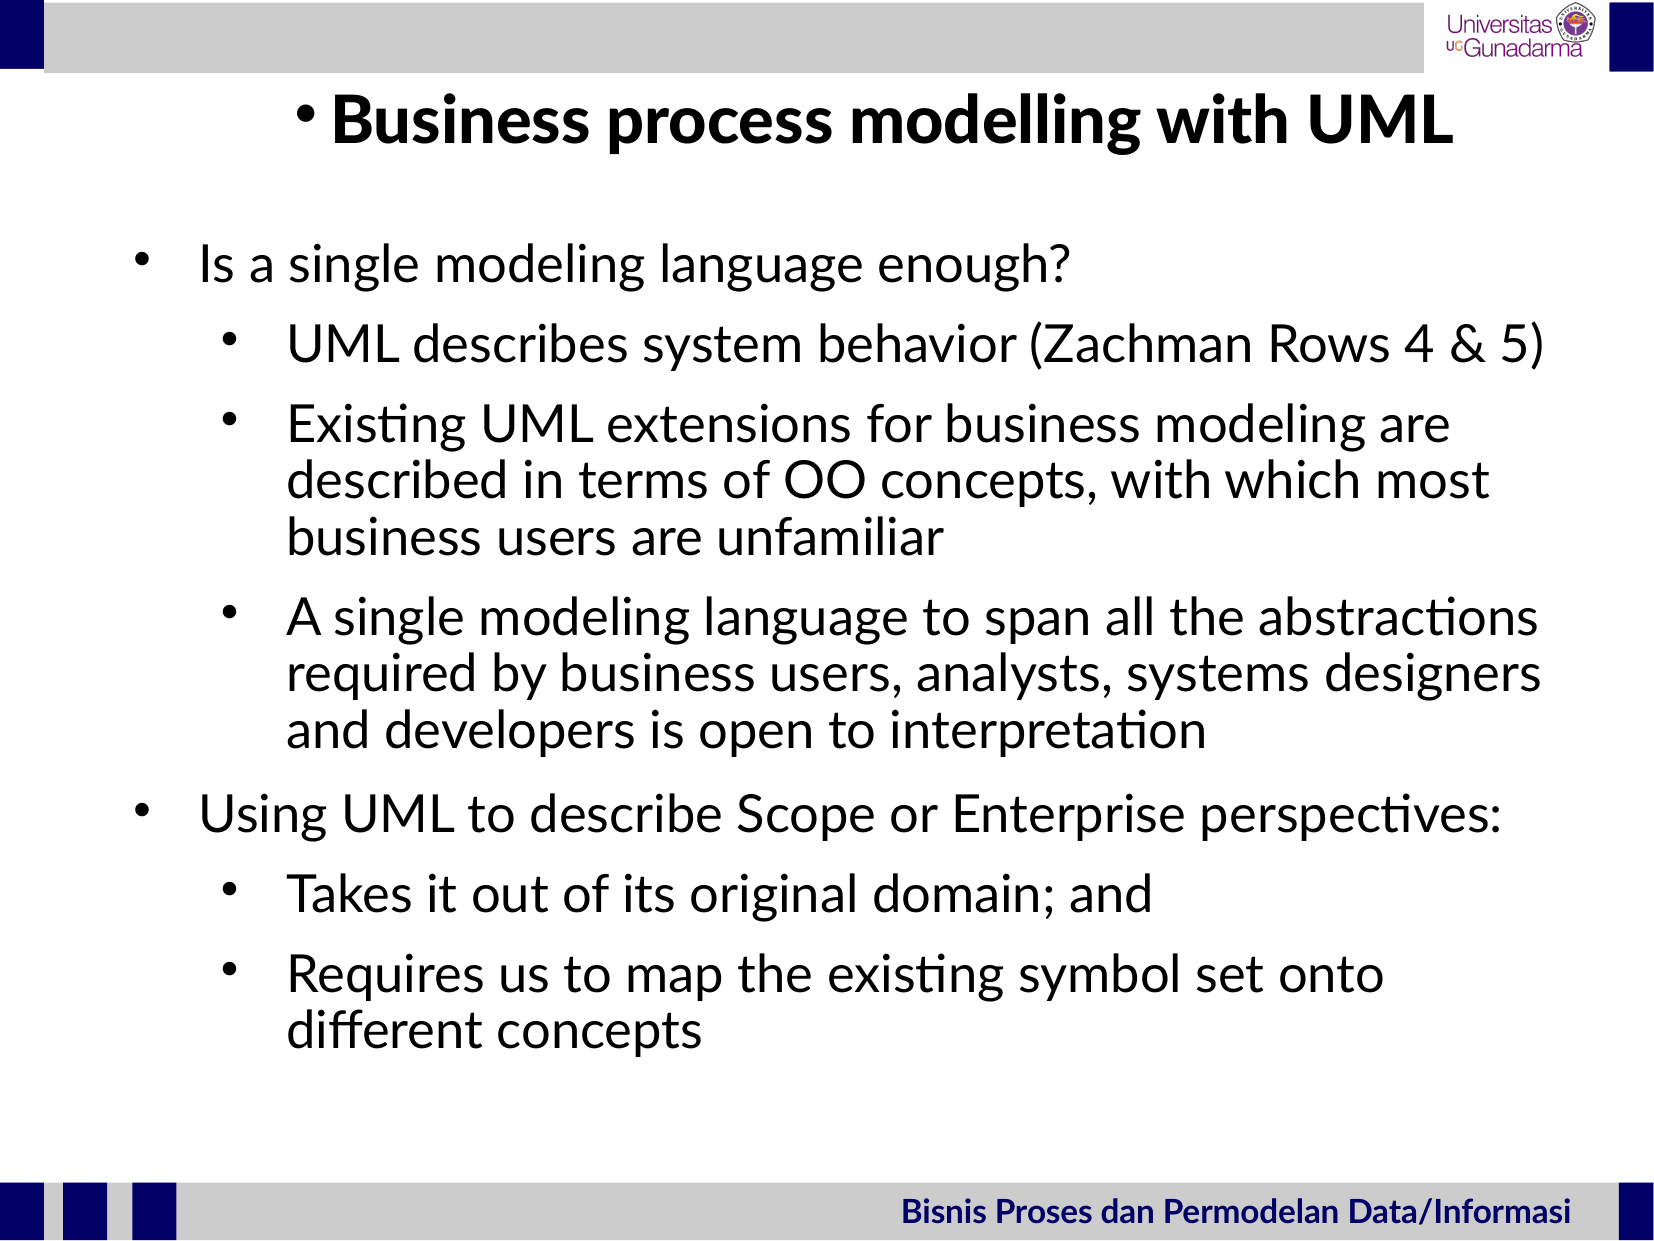

Business process modelling with UML
Is a single modeling language enough?
UML describes system behavior (Zachman Rows 4 & 5)
Existing UML extensions for business modeling are described in terms of OO concepts, with which most business users are unfamiliar
A single modeling language to span all the abstractions required by business users, analysts, systems designers and developers is open to interpretation
Using UML to describe Scope or Enterprise perspectives:
Takes it out of its original domain; and
Requires us to map the existing symbol set onto different concepts